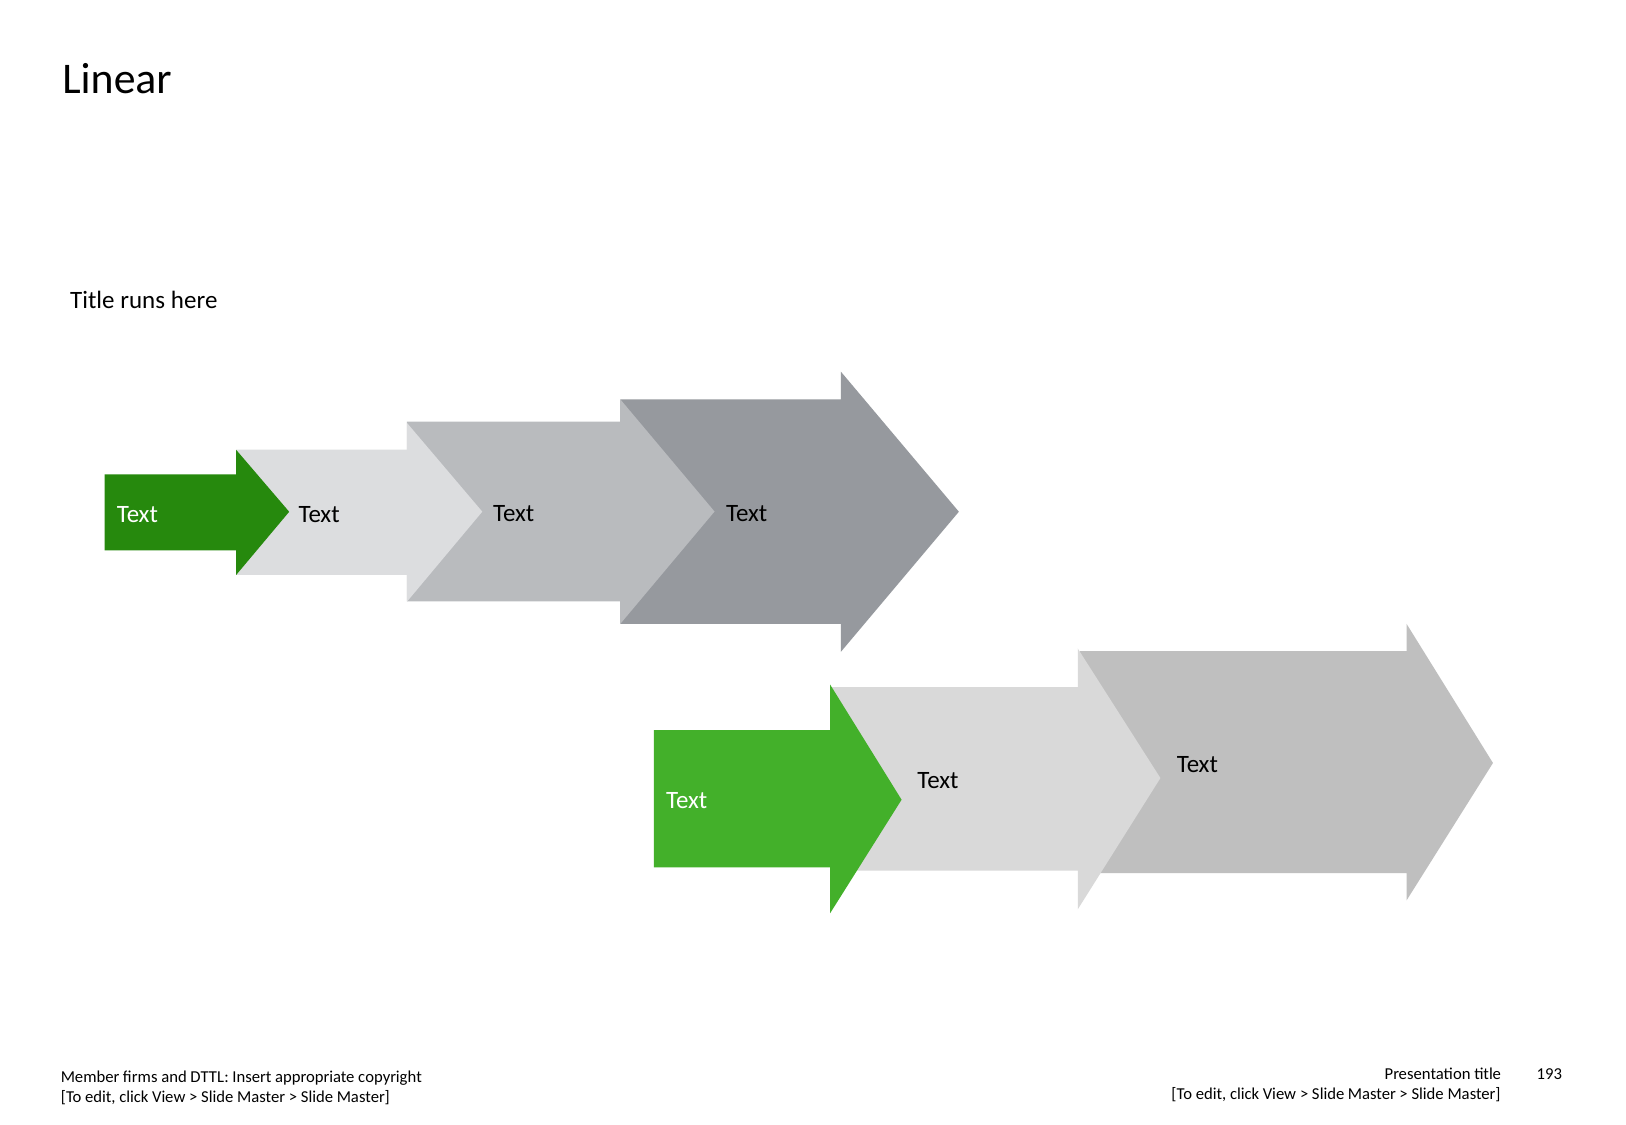

# Linear

Title runs here
Text
Text
Text
Text
 Text
 Text
Text